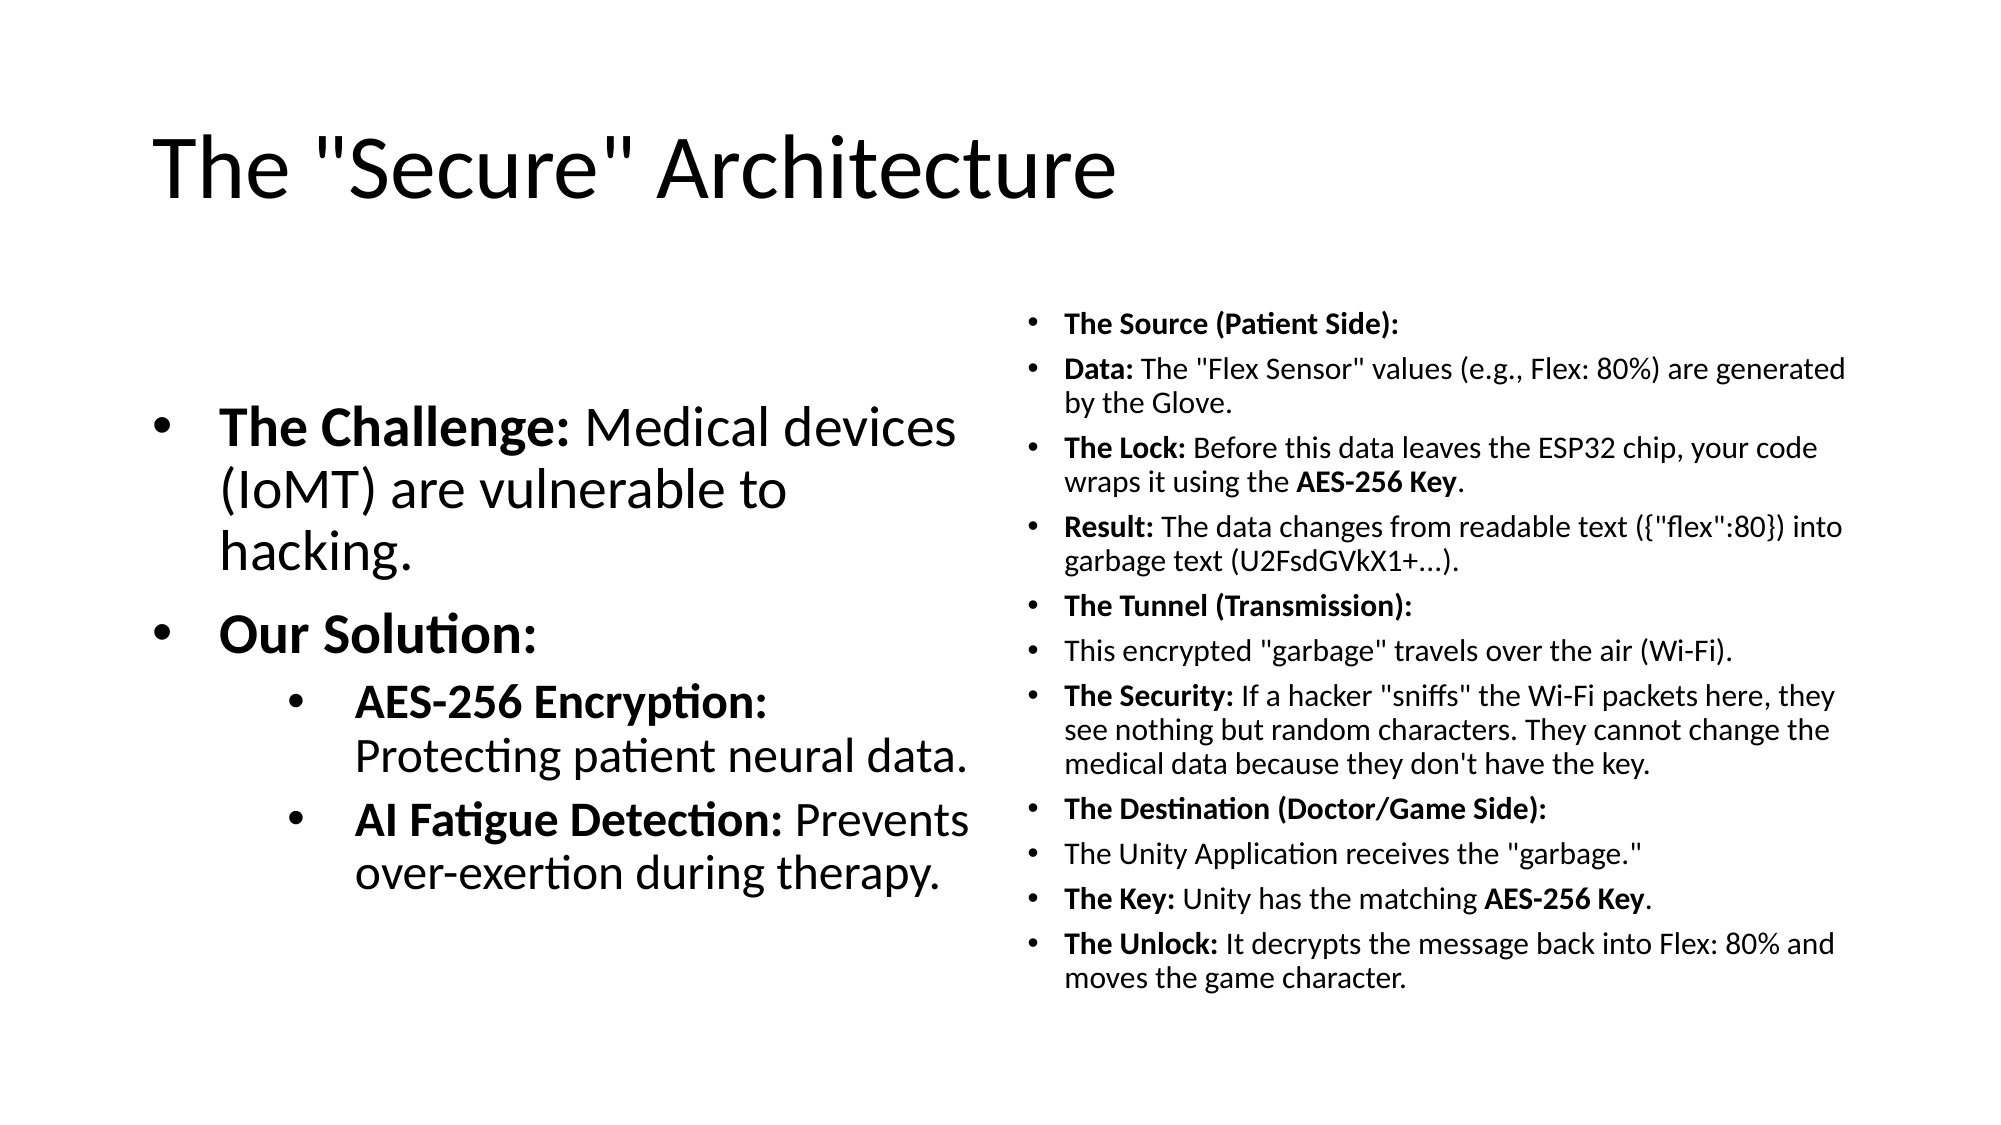

# The "Secure" Architecture

The Challenge: Medical devices (IoMT) are vulnerable to hacking.
Our Solution:
AES-256 Encryption: Protecting patient neural data.
AI Fatigue Detection: Prevents over-exertion during therapy.

The Source (Patient Side):
Data: The "Flex Sensor" values (e.g., Flex: 80%) are generated by the Glove.
The Lock: Before this data leaves the ESP32 chip, your code wraps it using the AES-256 Key.
Result: The data changes from readable text ({"flex":80}) into garbage text (U2FsdGVkX1+...).
The Tunnel (Transmission):
This encrypted "garbage" travels over the air (Wi-Fi).
The Security: If a hacker "sniffs" the Wi-Fi packets here, they see nothing but random characters. They cannot change the medical data because they don't have the key.
The Destination (Doctor/Game Side):
The Unity Application receives the "garbage."
The Key: Unity has the matching AES-256 Key.
The Unlock: It decrypts the message back into Flex: 80% and moves the game character.